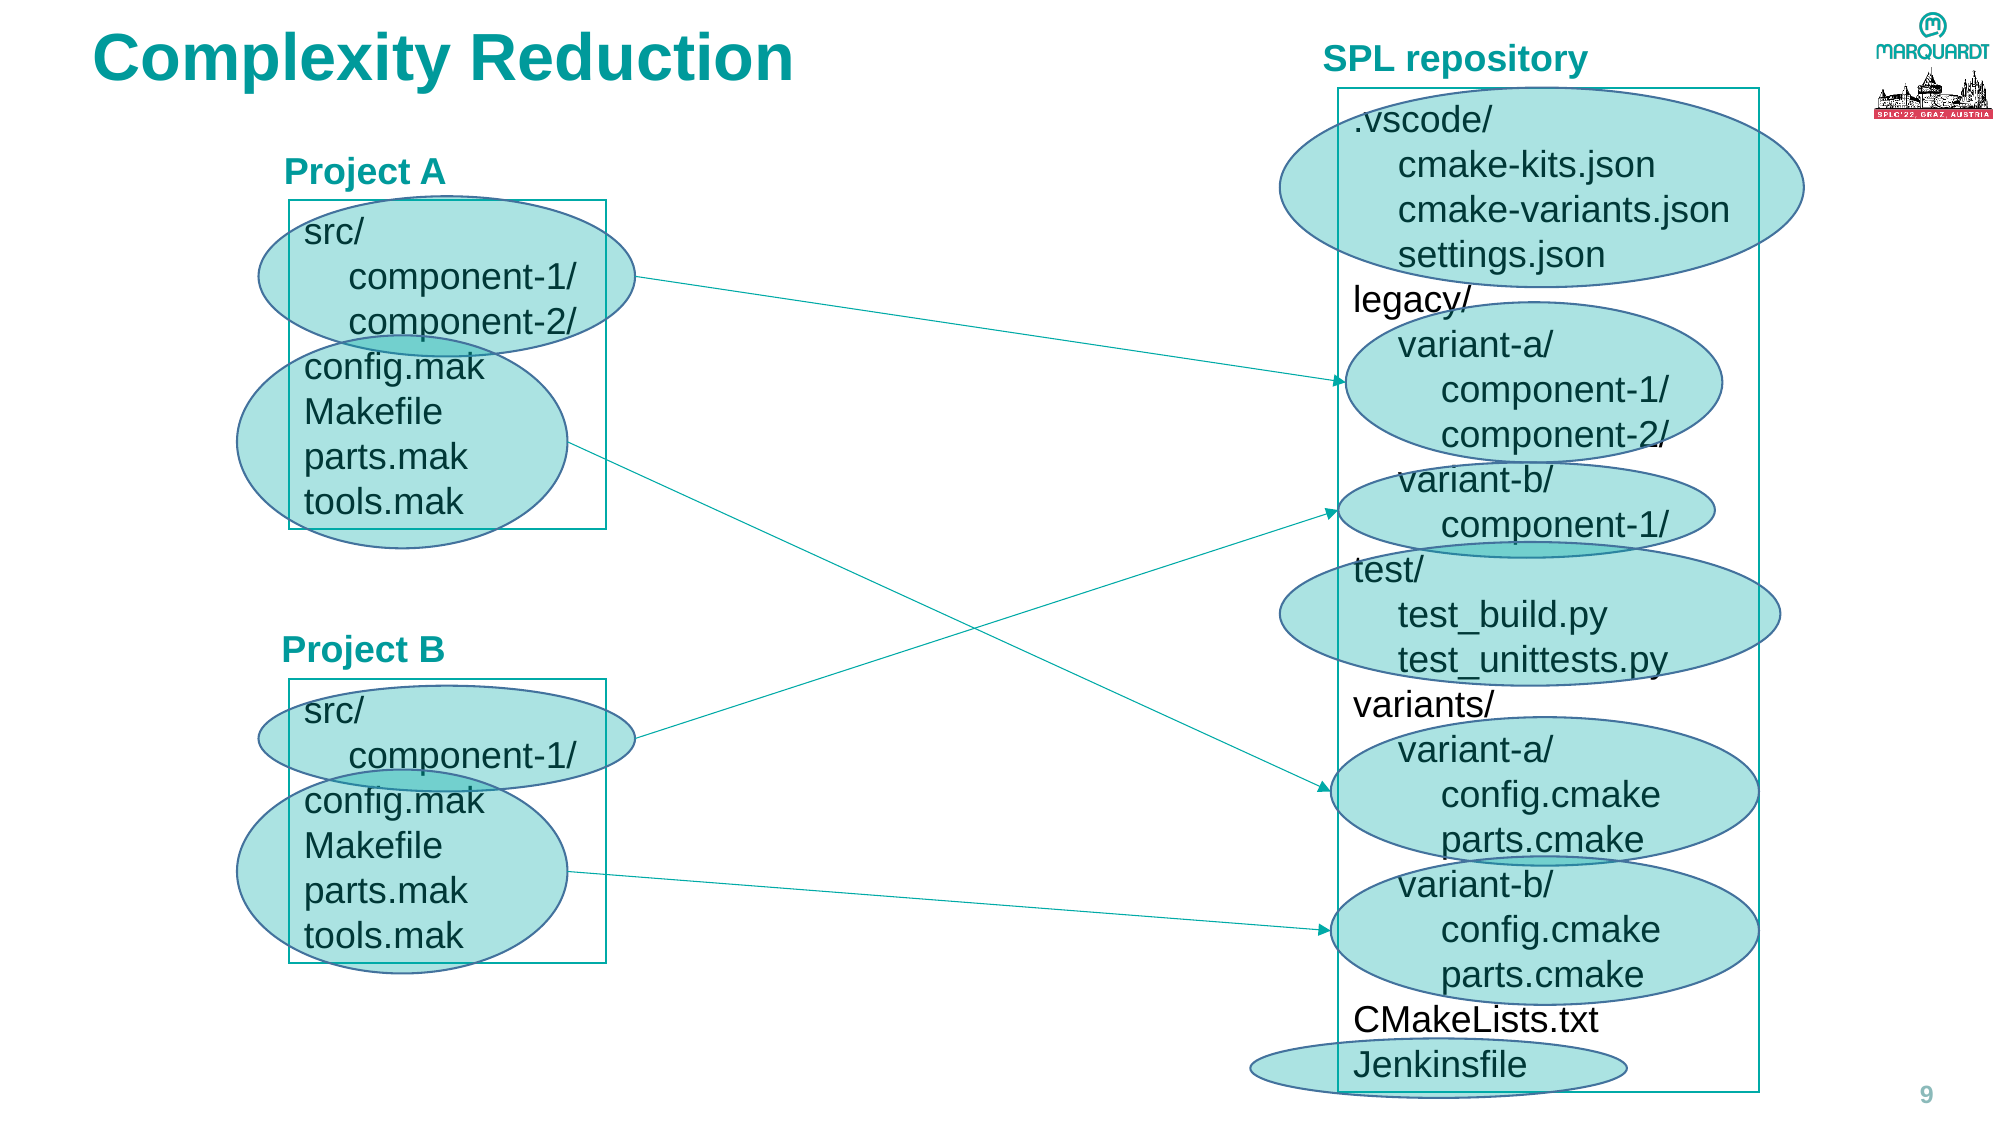

Complexity Reduction
SPL repository

.vscode/
cmake-kits.json
cmake-variants.json
settings.json
legacy/
variant-a/
component-1/
component-2/
variant-b/
component-1/
test/
test_build.py
test_unittests.py
variants/
variant-a/
config.cmake
parts.cmake
variant-b/
config.cmake
parts.cmake
CMakeLists.txt
Jenkinsfile
Project A
src/
component-1/
component-2/
config.mak
Makefile
parts.mak
tools.mak

Project B
src/
component-1/
config.mak
Makefile
parts.mak
tools.mak

9